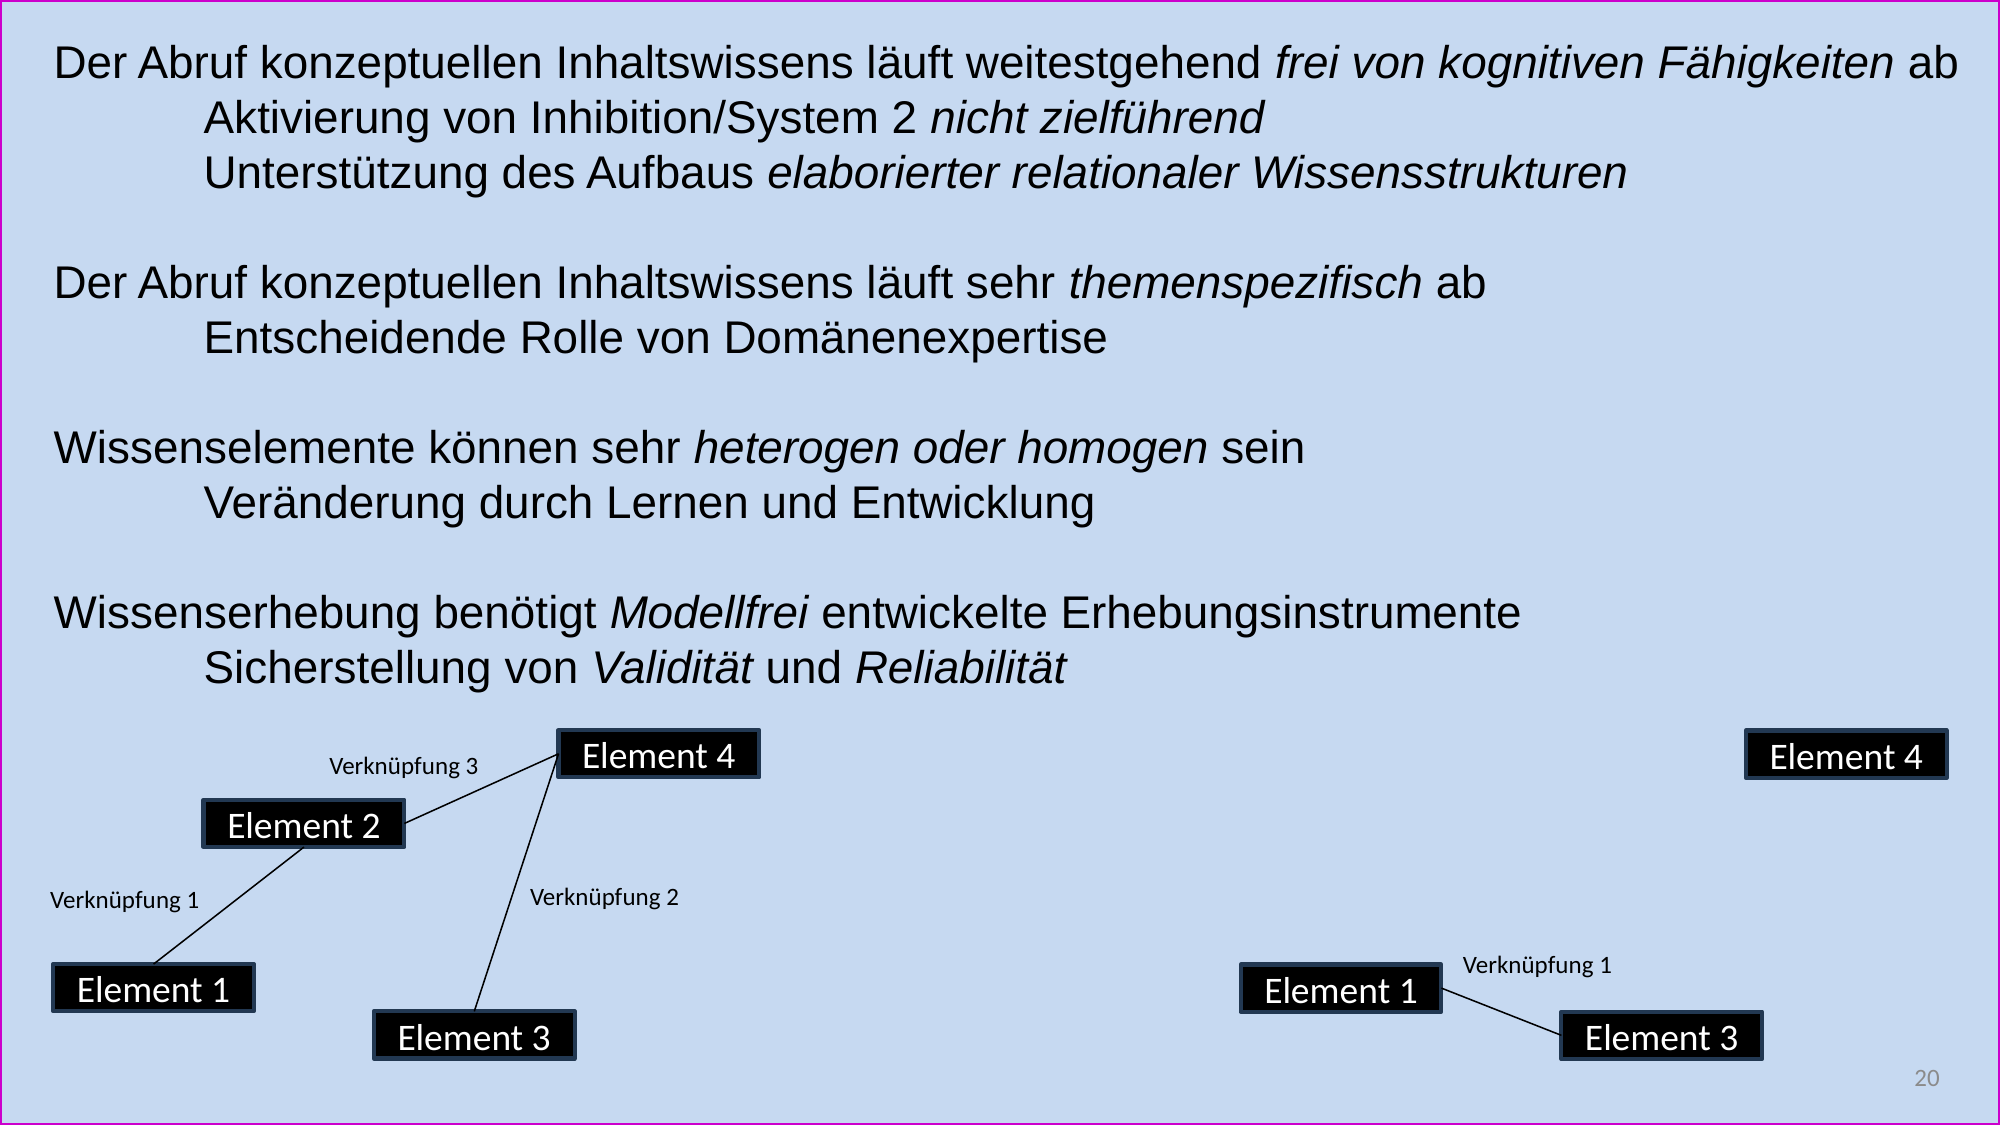

Der Abruf konzeptuellen Inhaltswissens läuft weitestgehend frei von kognitiven Fähigkeiten ab
	Aktivierung von Inhibition/System 2 nicht zielführend
	Unterstützung des Aufbaus elaborierter relationaler Wissensstrukturen

Der Abruf konzeptuellen Inhaltswissens läuft sehr themenspezifisch ab
	Entscheidende Rolle von Domänenexpertise

Wissenselemente können sehr heterogen oder homogen sein
	Veränderung durch Lernen und Entwicklung

Wissenserhebung benötigt Modellfrei entwickelte Erhebungsinstrumente
	Sicherstellung von Validität und Reliabilität

Element 4
Element 4
Verknüpfung 3
Element 2
Verknüpfung 2
Verknüpfung 1
Verknüpfung 1
Element 1
Element 1
Element 3
Element 3
20